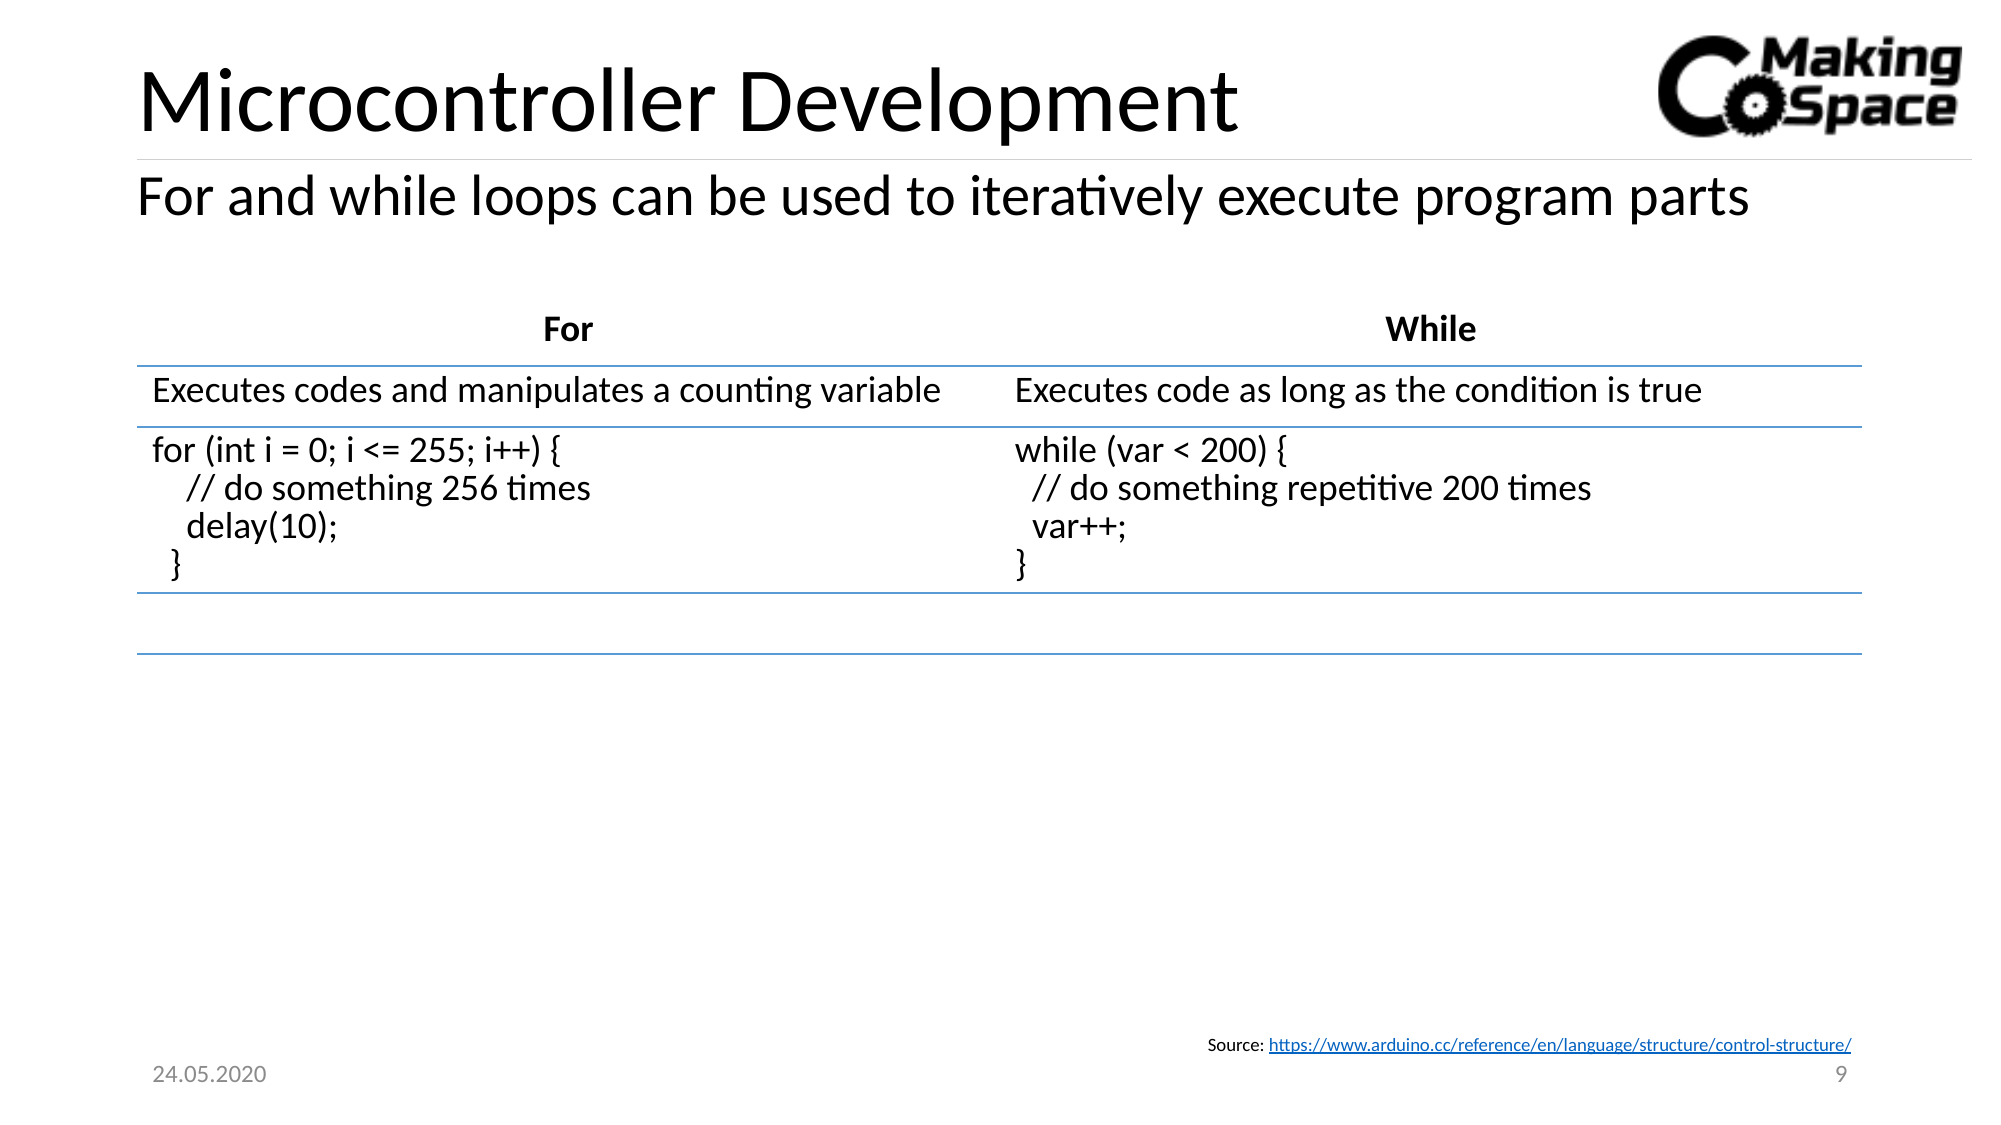

# Microcontroller Development
For and while loops can be used to iteratively execute program parts
| For | While |
| --- | --- |
| Executes codes and manipulates a counting variable | Executes code as long as the condition is true |
| for (int i = 0; i <= 255; i++) { // do something 256 times delay(10); } | while (var < 200) { // do something repetitive 200 times var++; } |
|  |  |
Source: https://www.arduino.cc/reference/en/language/structure/control-structure/
24.05.2020
9